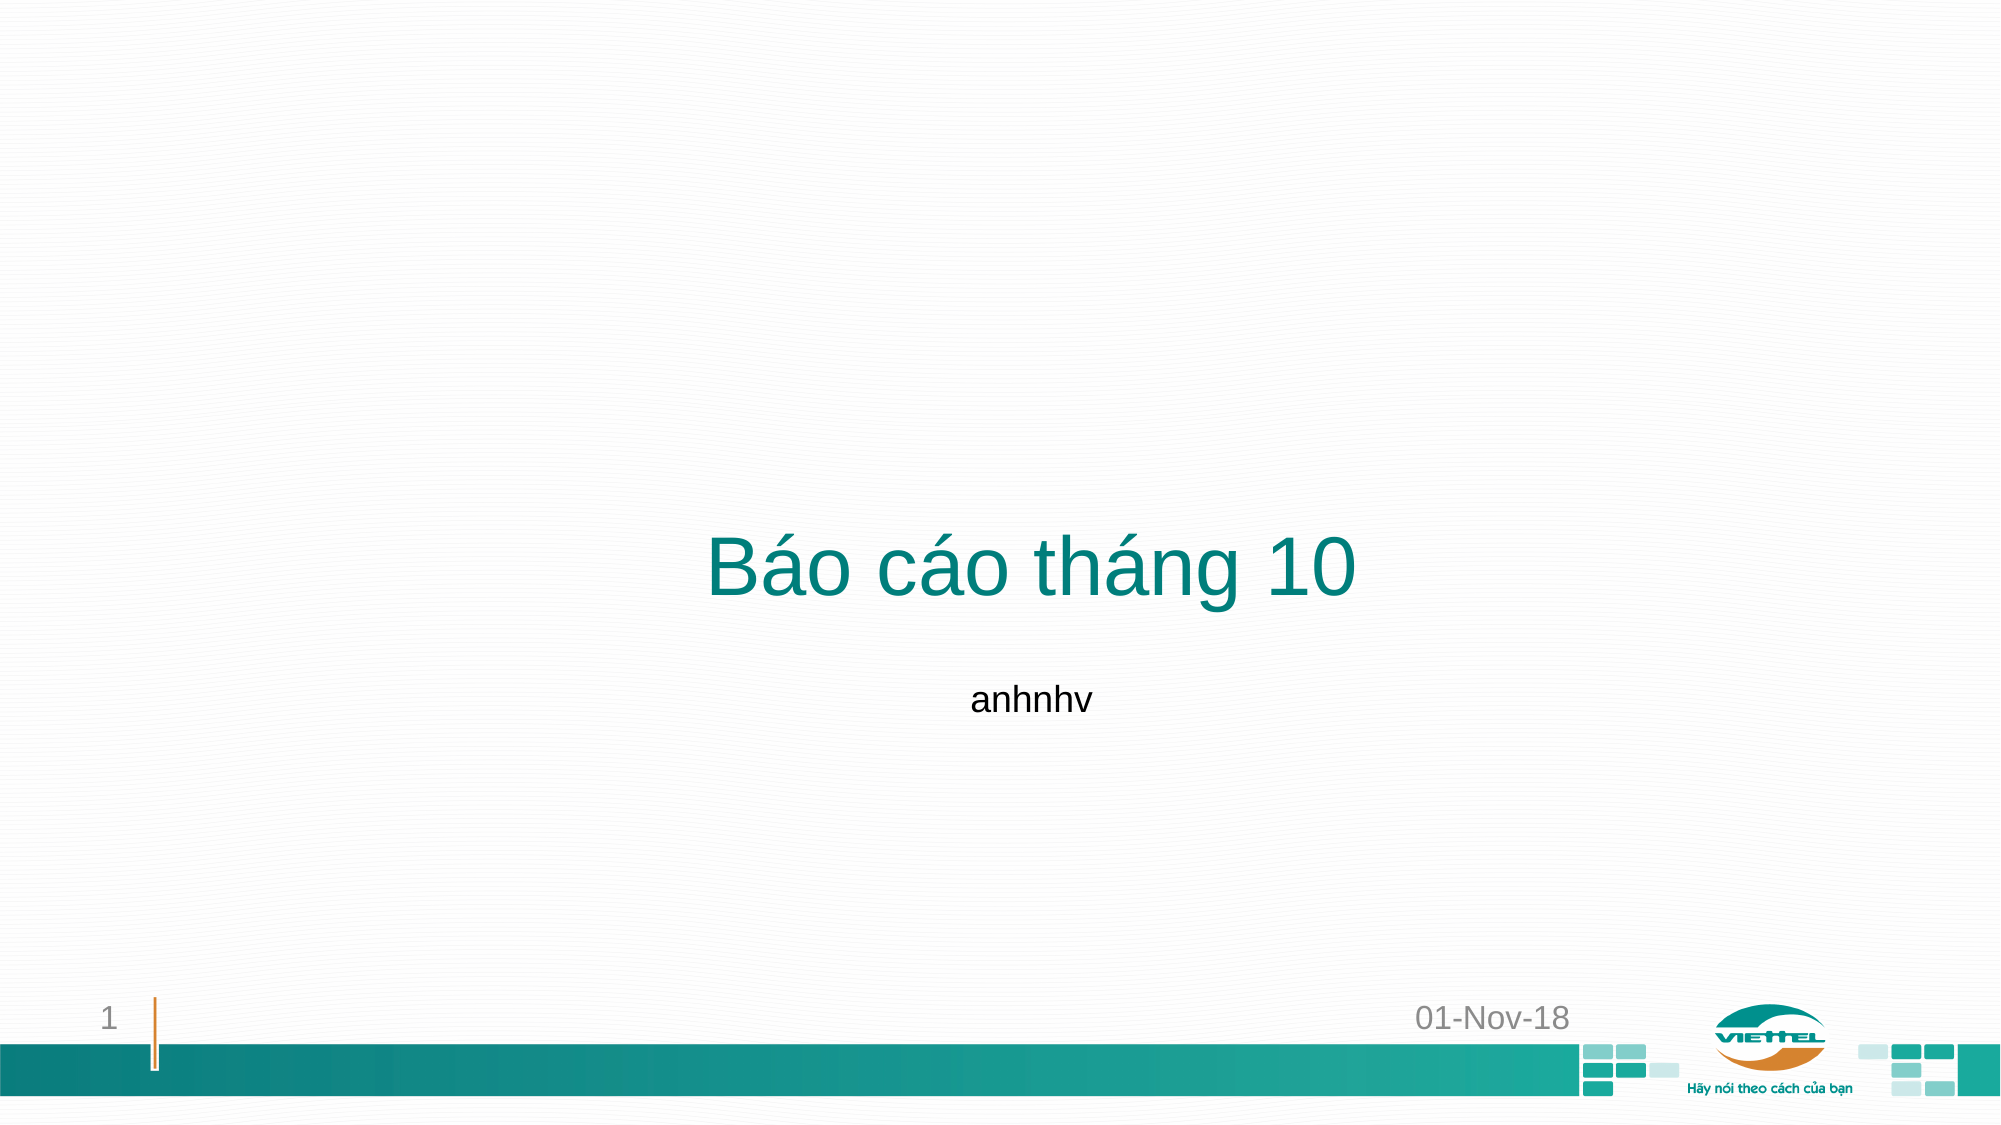

# Báo cáo tháng 10
anhnhv
1
01-Nov-18